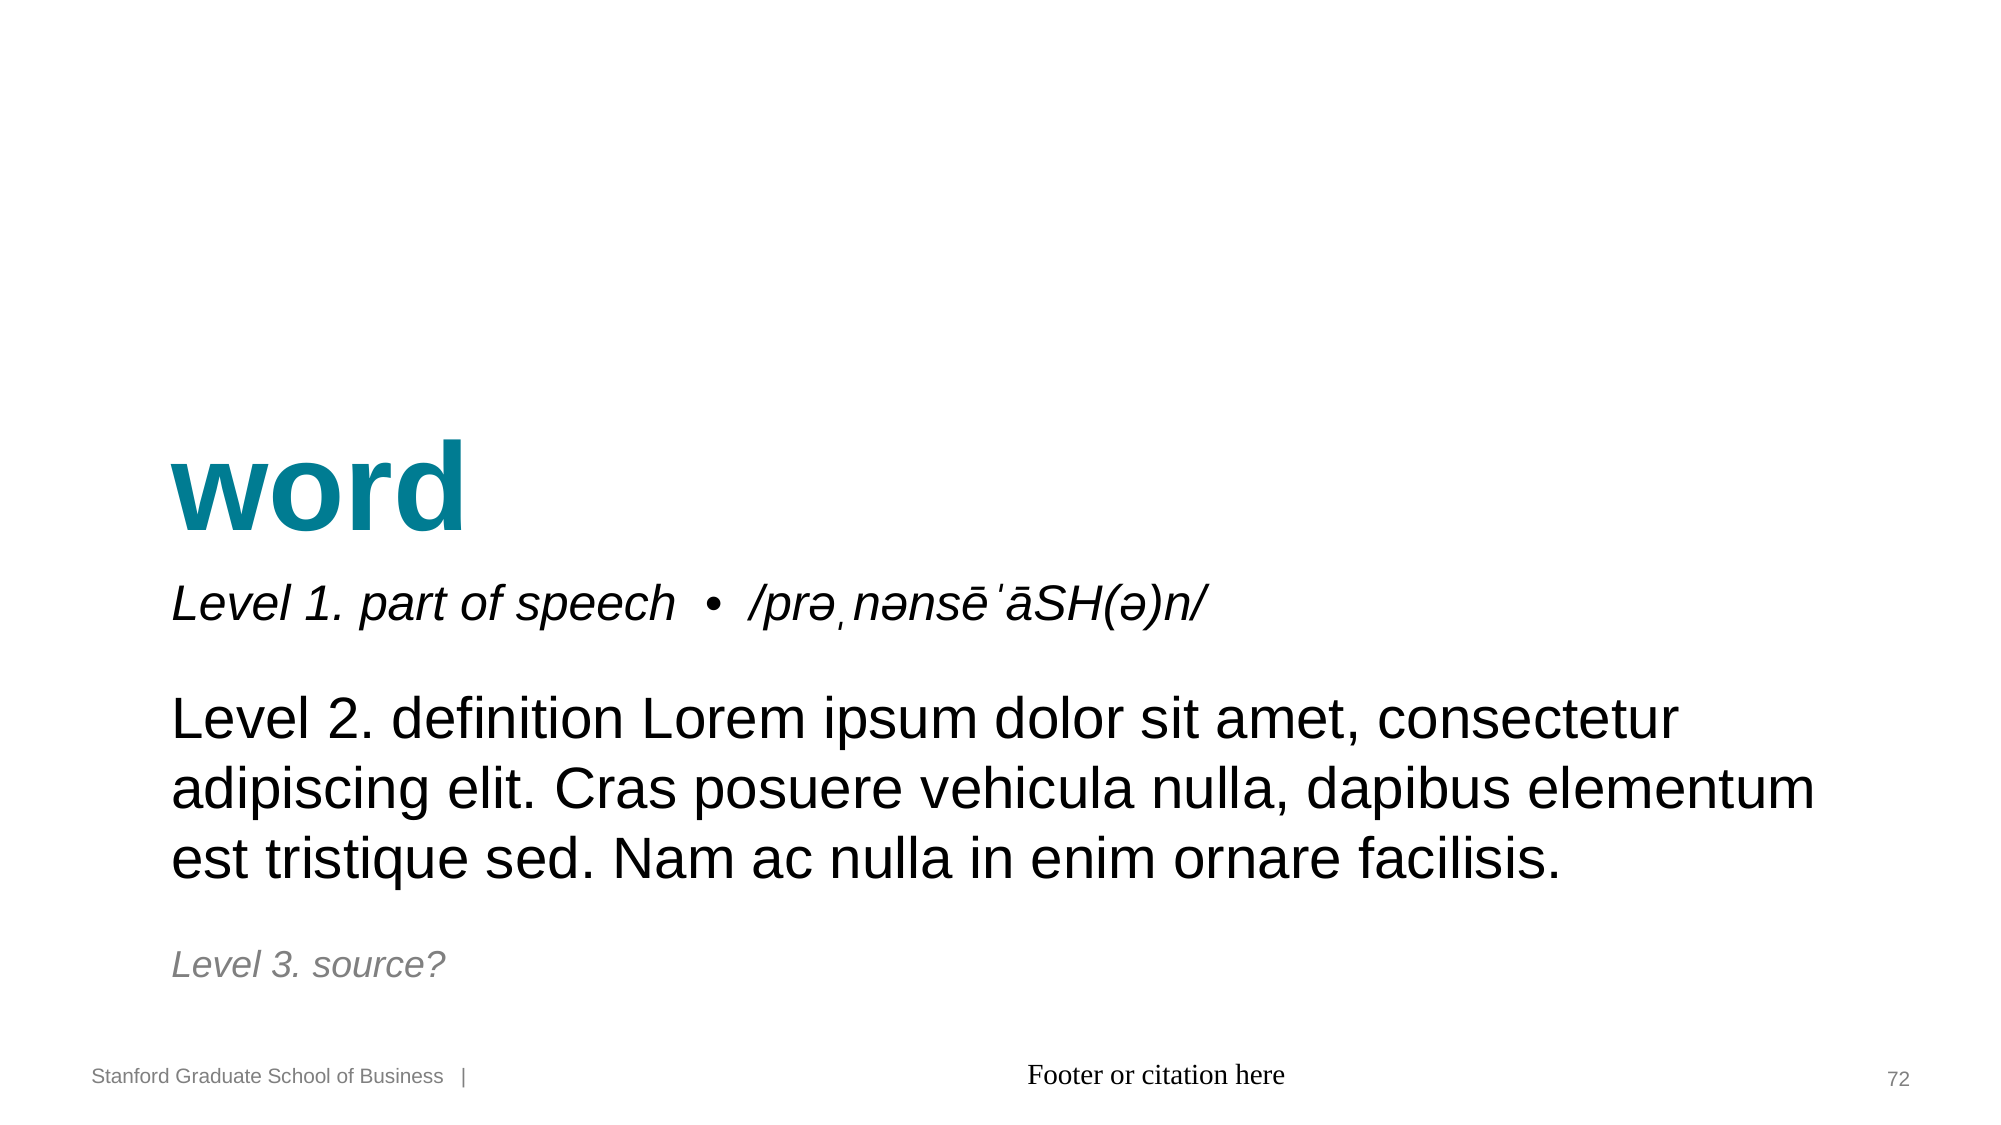

# word
Level 1. part of speech  •  /prəˌnənsēˈāSH(ə)n/
Level 2. definition Lorem ipsum dolor sit amet, consectetur adipiscing elit. Cras posuere vehicula nulla, dapibus elementum est tristique sed. Nam ac nulla in enim ornare facilisis.
Level 3. source?
Footer or citation here
72